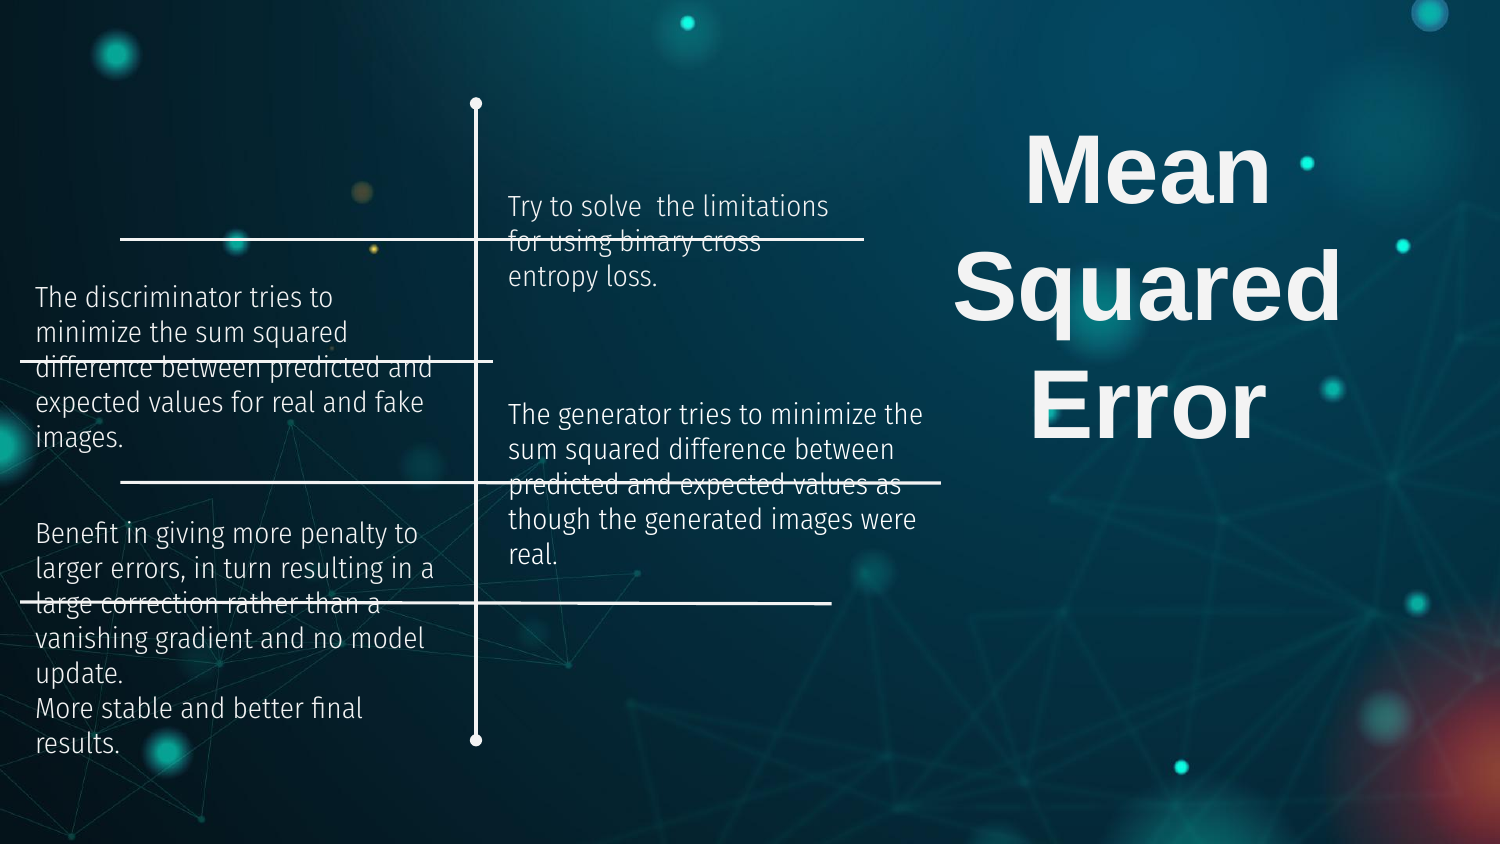

# Mean Squared Error

Try to solve  the limitations for using binary cross entropy loss.
The discriminator tries to minimize the sum squared difference between predicted and expected values for real and fake images.

The generator tries to minimize the sum squared difference between predicted and expected values as though the generated images were real.

Benefit in giving more penalty to larger errors, in turn resulting in a large correction rather than a vanishing gradient and no model update.
More stable and better final results.